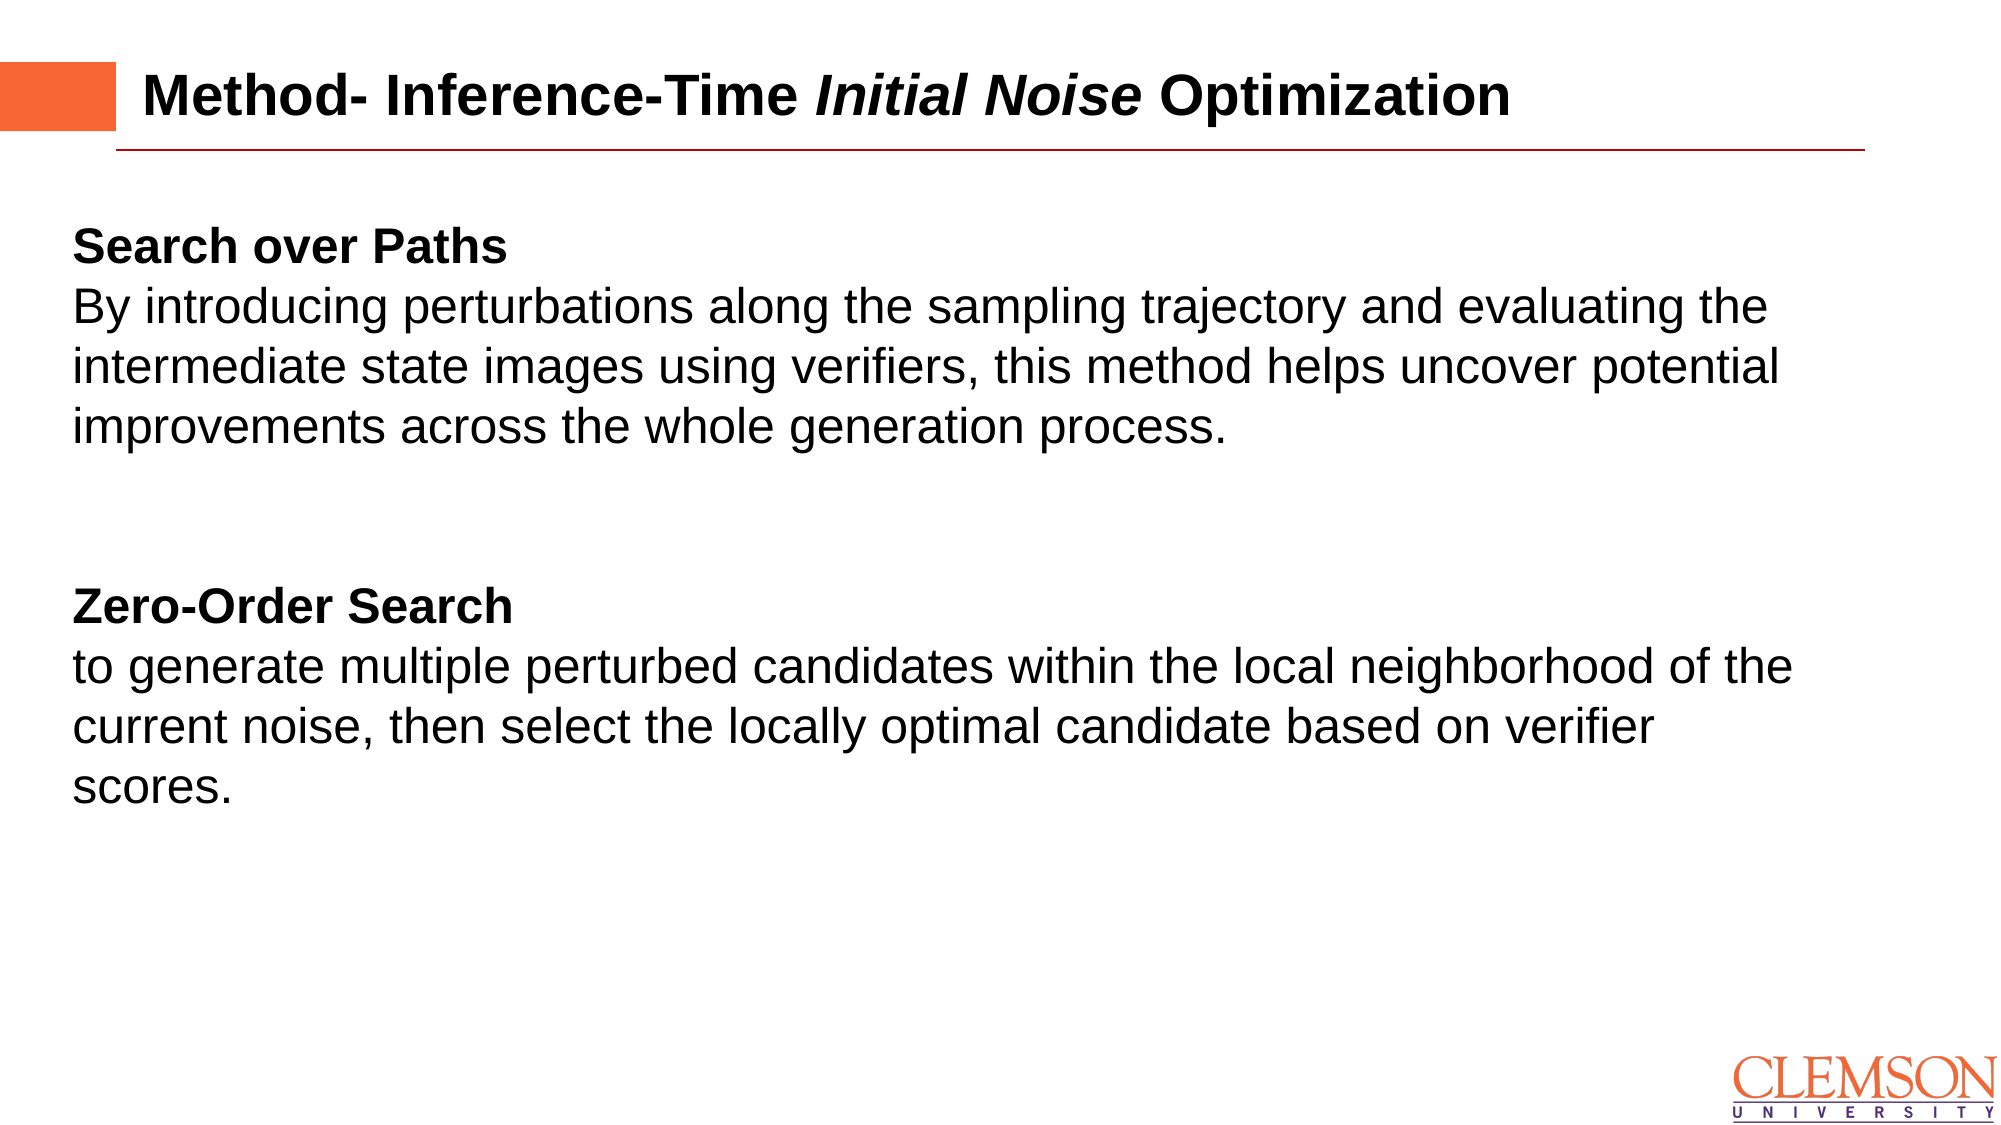

# Method- Inference-Time Initial Noise Optimization
Search over Paths
By introducing perturbations along the sampling trajectory and evaluating the intermediate state images using verifiers, this method helps uncover potential improvements across the whole generation process.

Zero-Order Search
to generate multiple perturbed candidates within the local neighborhood of the current noise, then select the locally optimal candidate based on verifier scores.